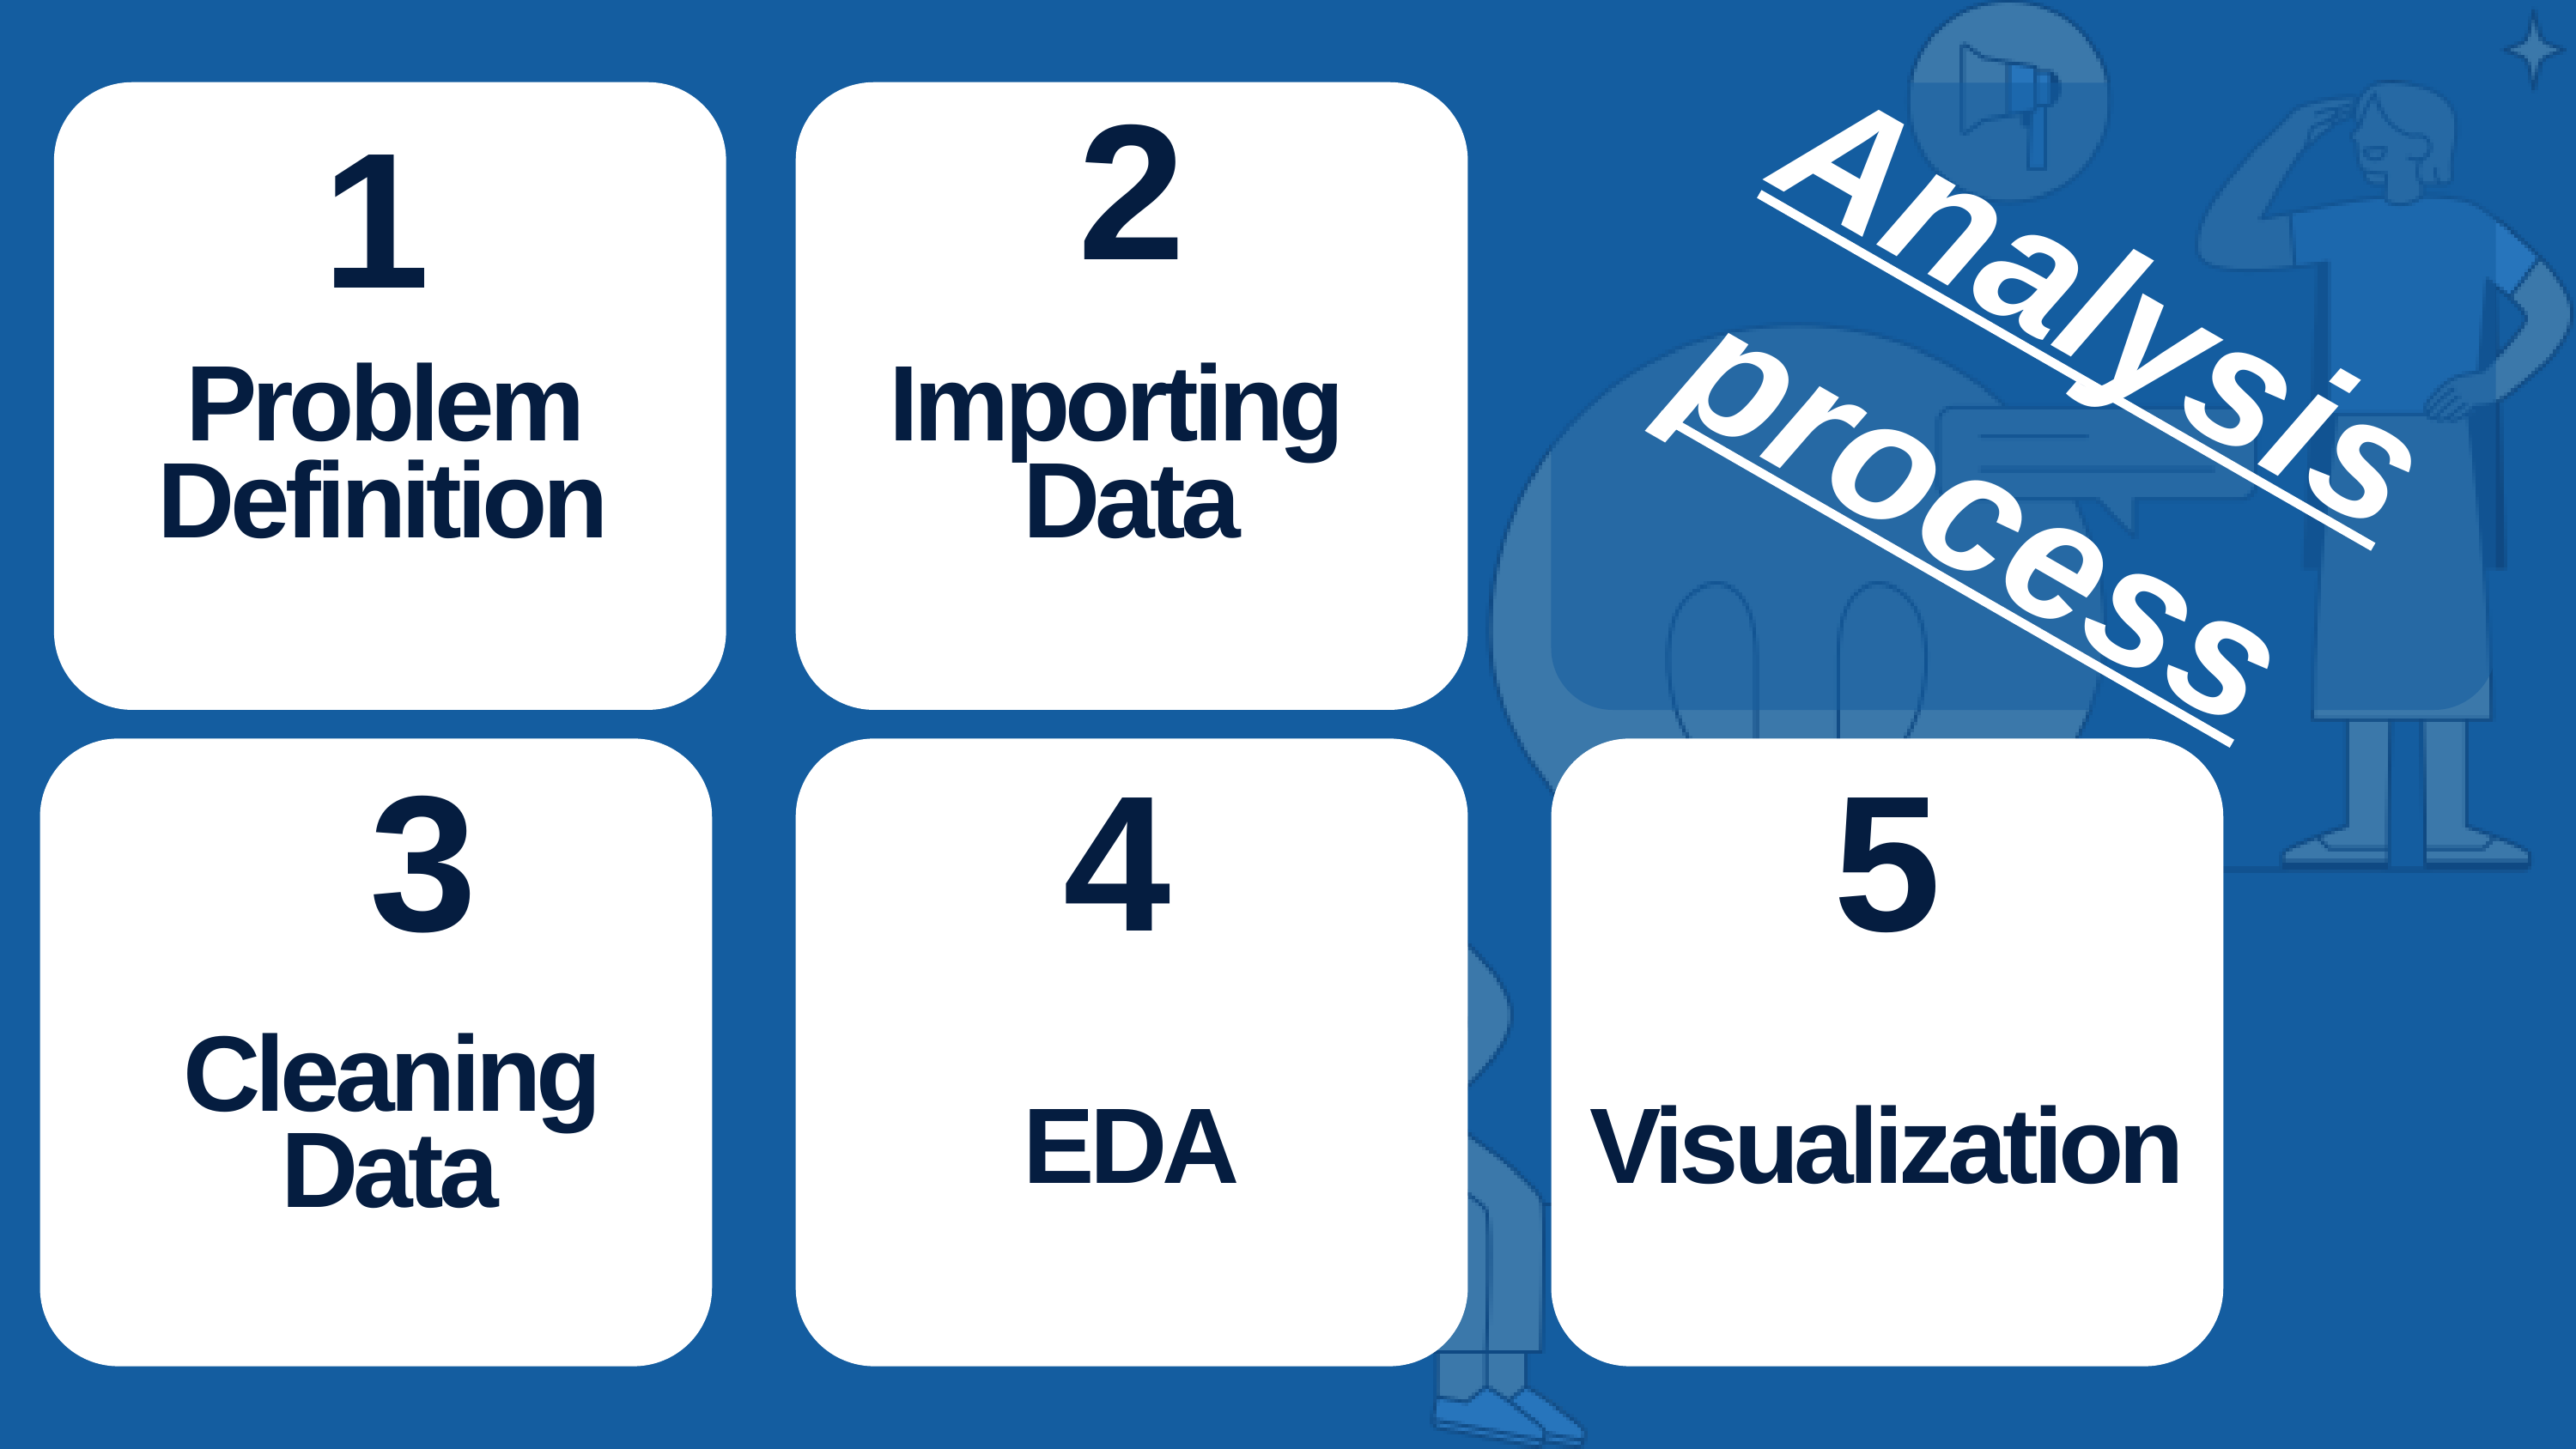

2
Analysis process
1
Problem Definition
Importing
 Data

3
4
5
Cleaning Data
EDA
Visualization